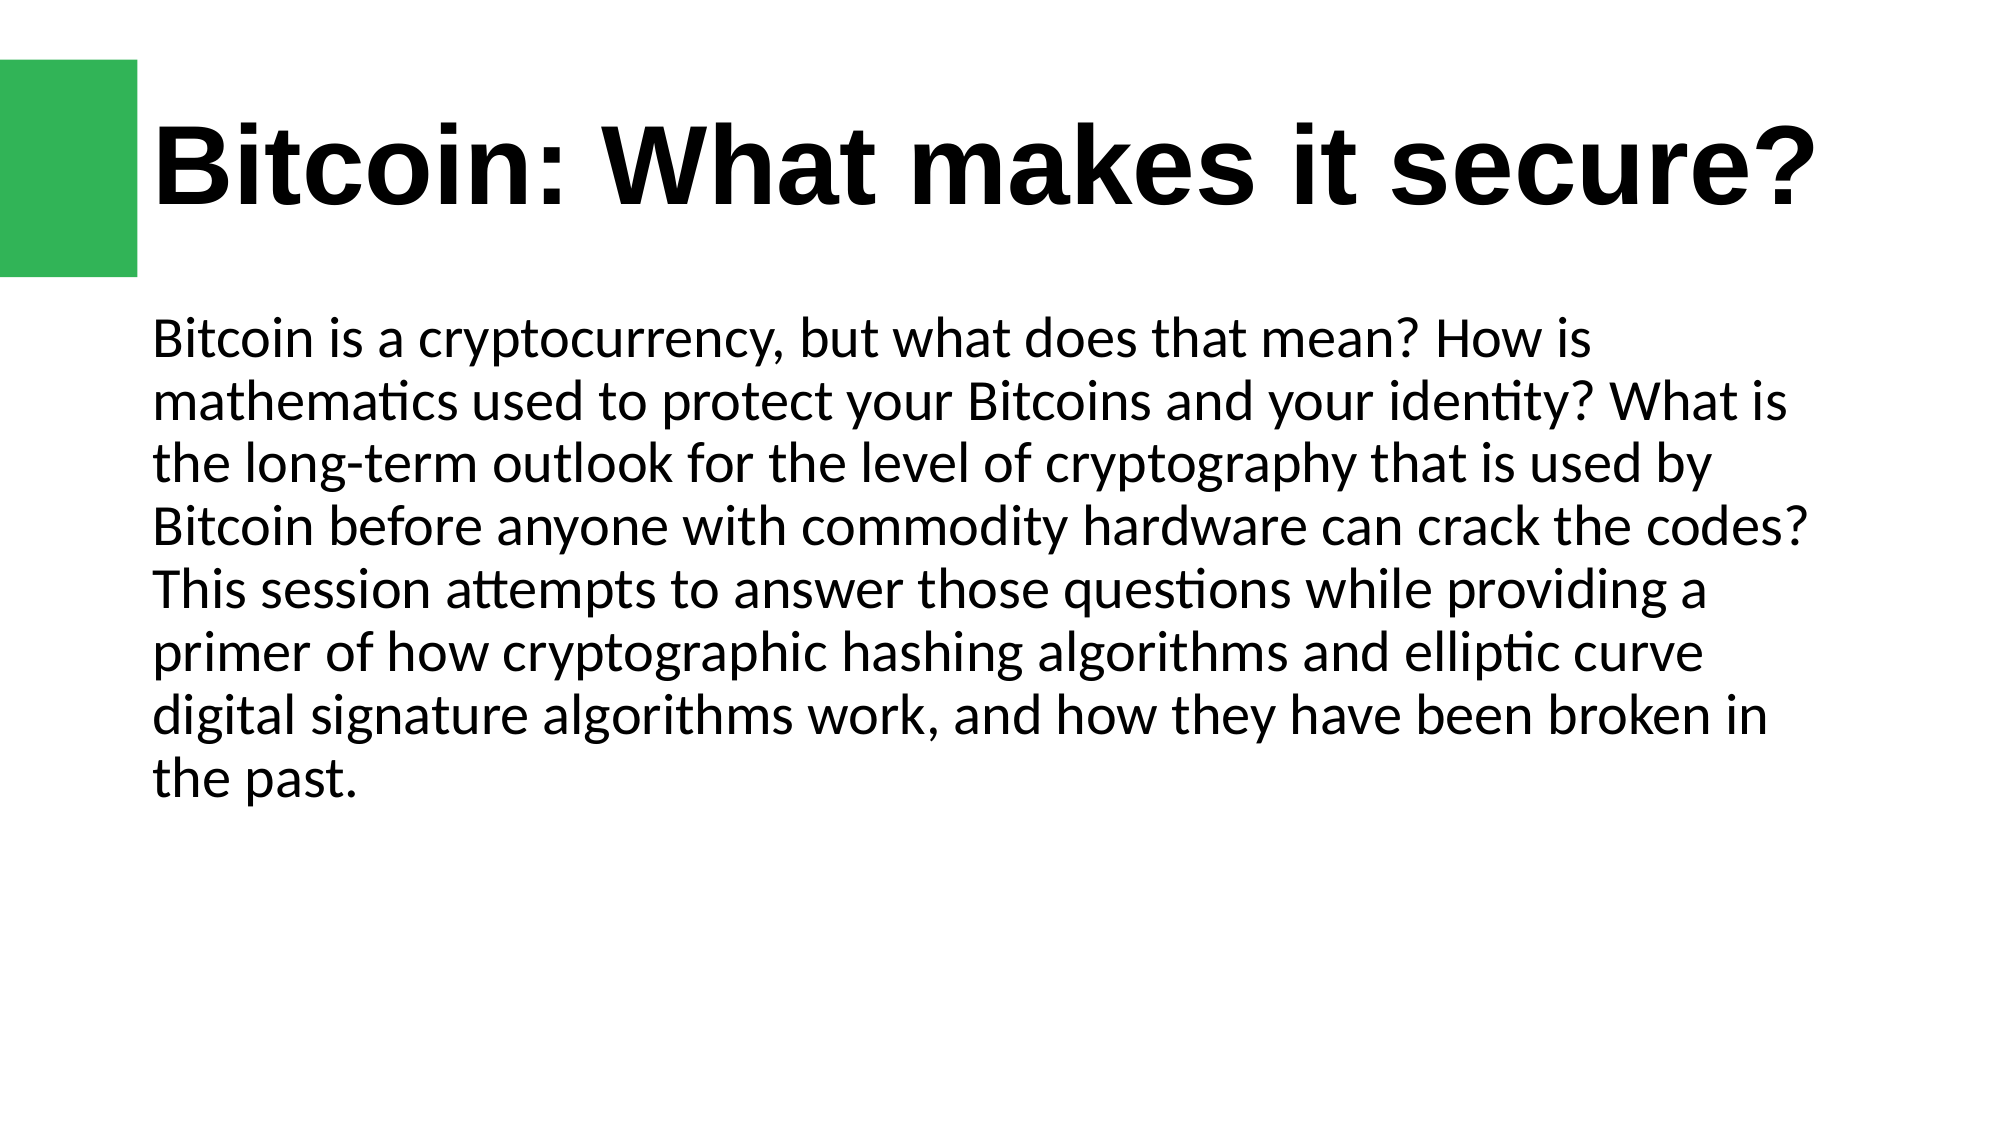

# Bitcoin: What makes it secure?
Bitcoin is a cryptocurrency, but what does that mean? How is mathematics used to protect your Bitcoins and your identity? What is the long-term outlook for the level of cryptography that is used by Bitcoin before anyone with commodity hardware can crack the codes? This session attempts to answer those questions while providing a primer of how cryptographic hashing algorithms and elliptic curve digital signature algorithms work, and how they have been broken in the past.